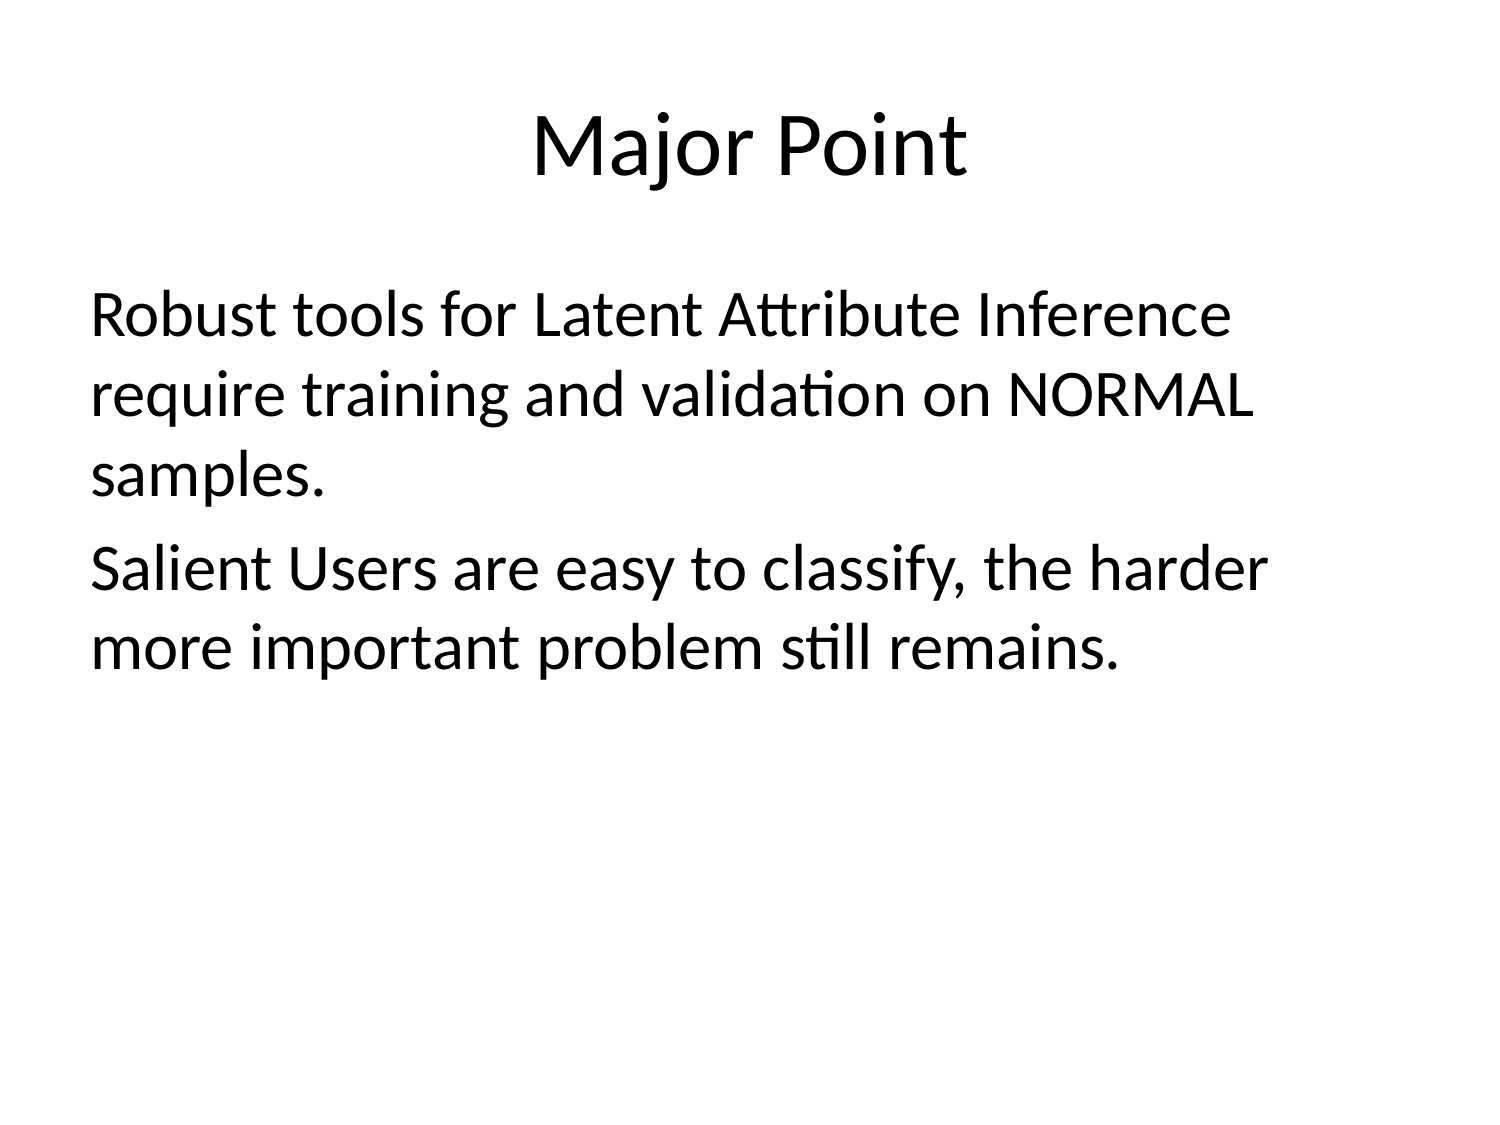

# Major Point
Robust tools for Latent Attribute Inference require training and validation on NORMAL samples.
Salient Users are easy to classify, the harder more important problem still remains.